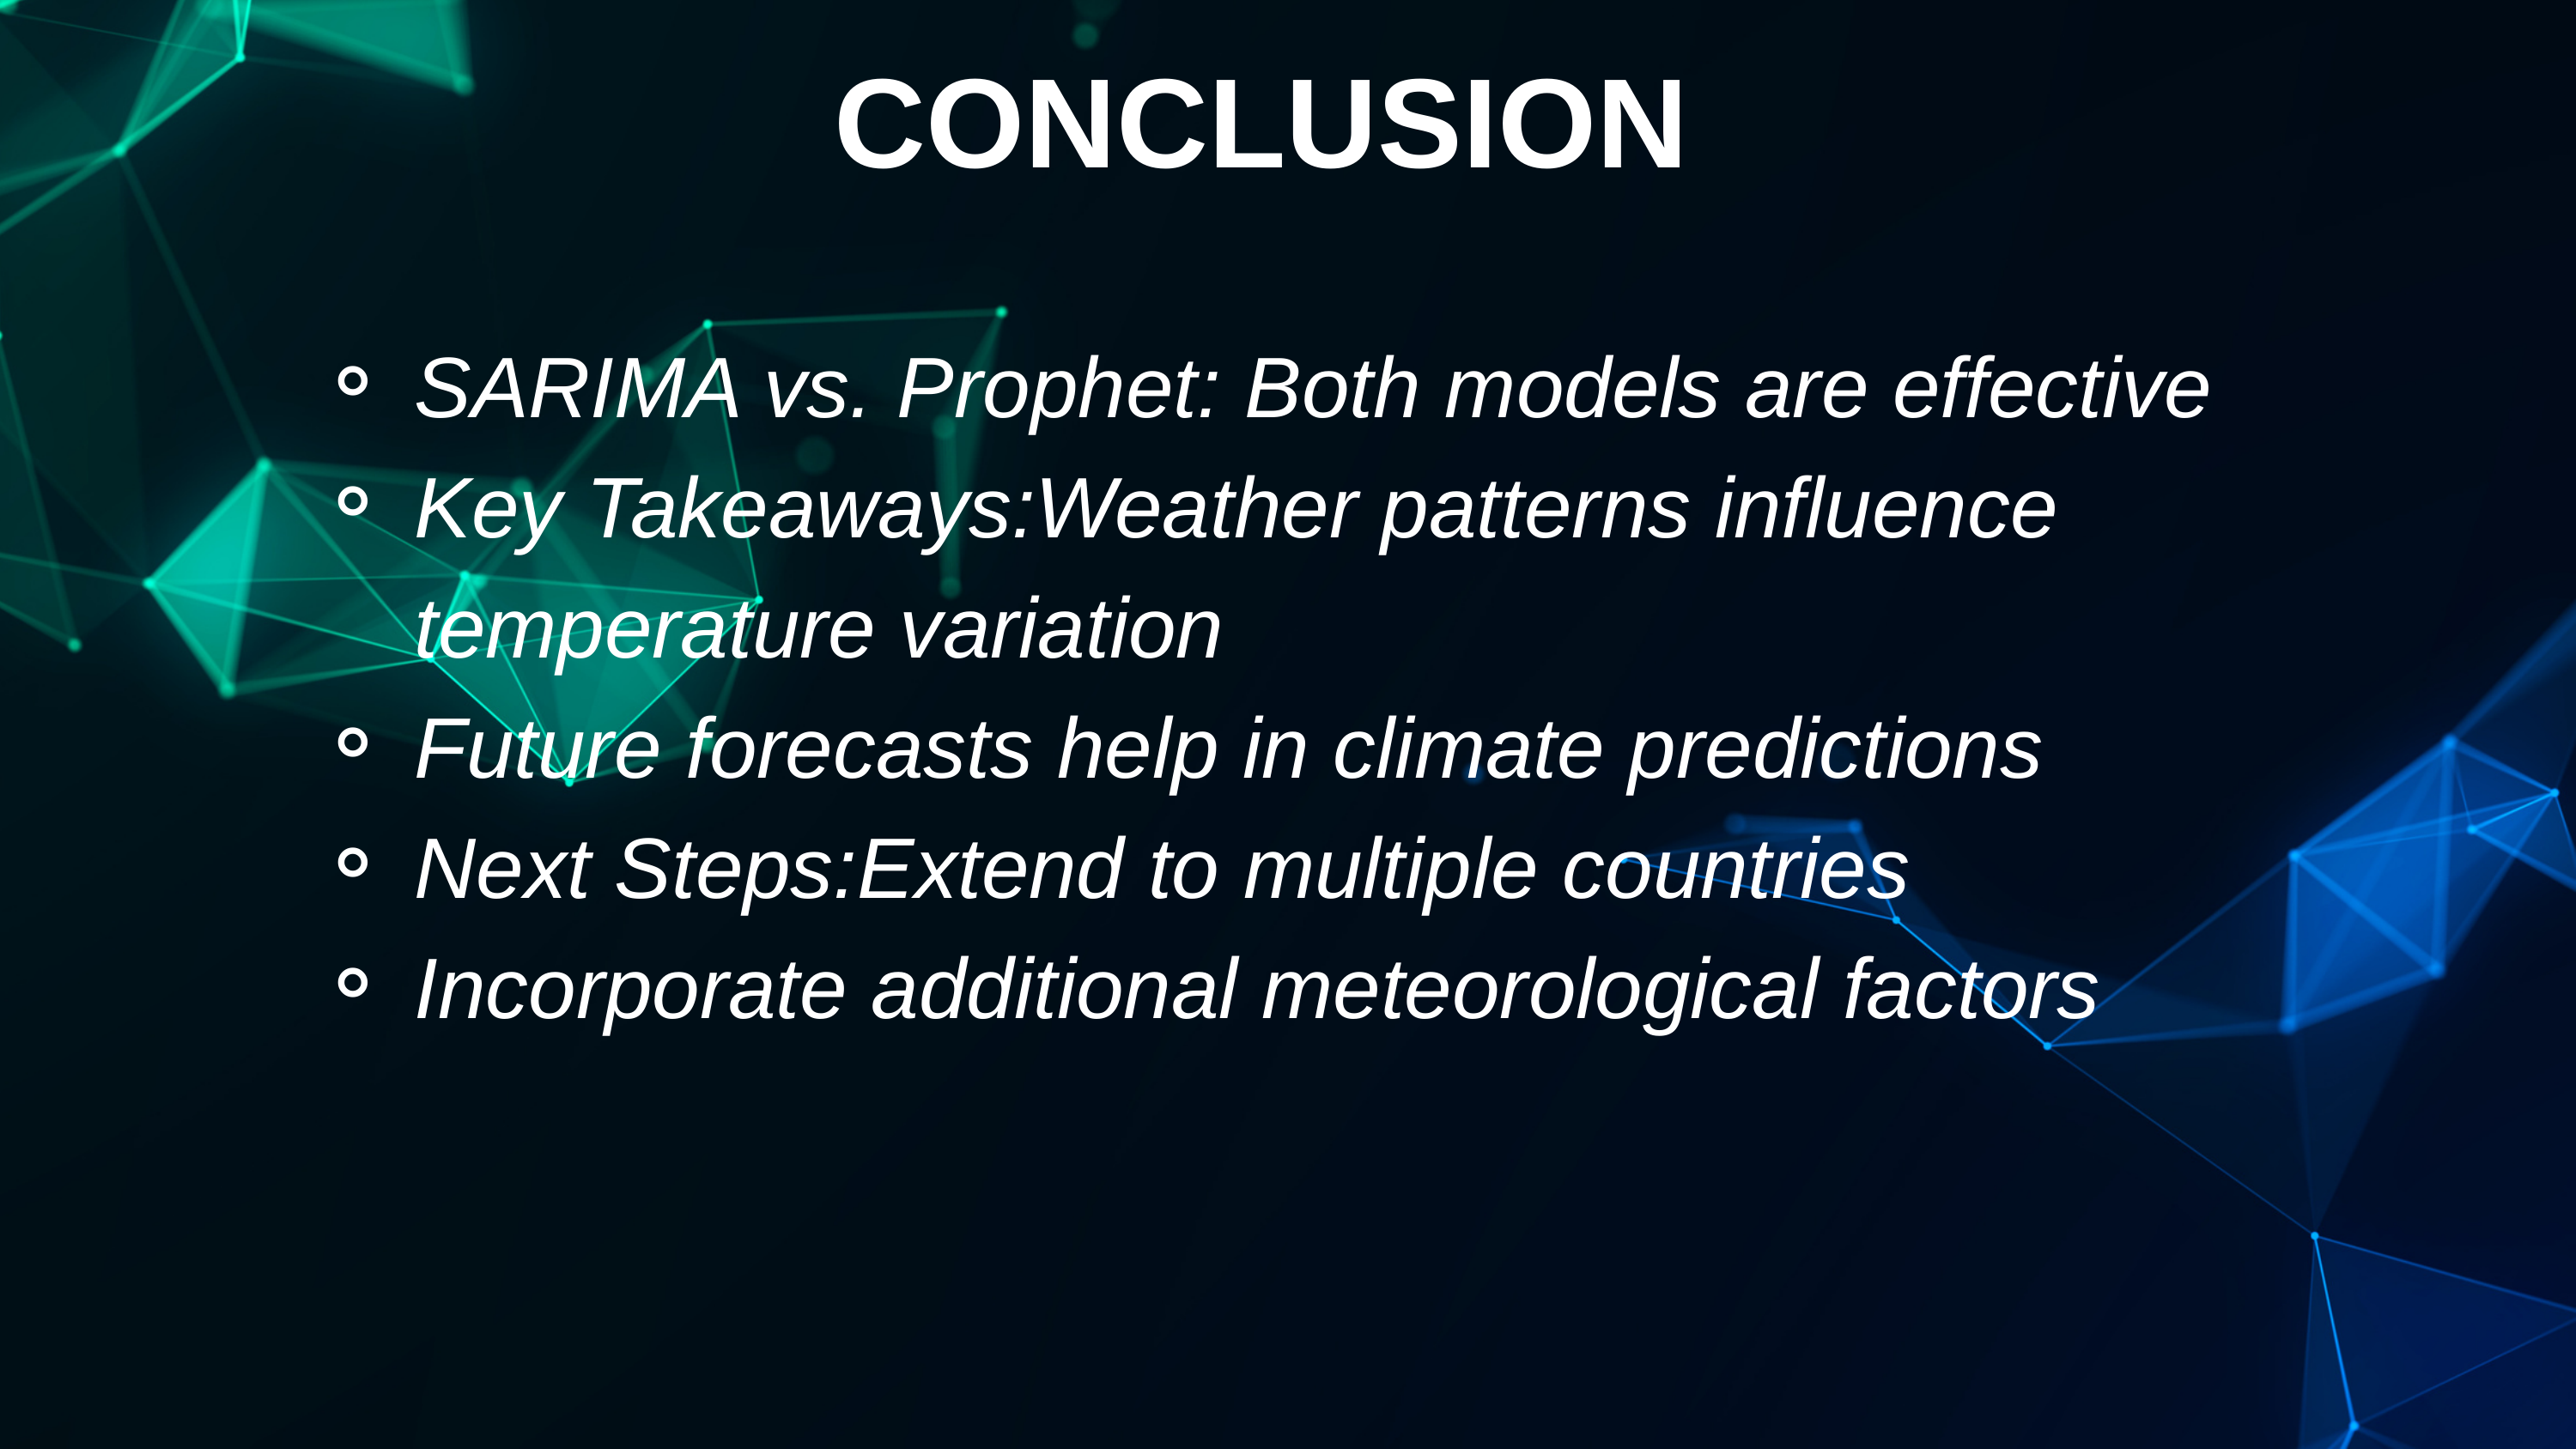

CONCLUSION
SARIMA vs. Prophet: Both models are effective
Key Takeaways:Weather patterns influence temperature variation
Future forecasts help in climate predictions
Next Steps:Extend to multiple countries
Incorporate additional meteorological factors